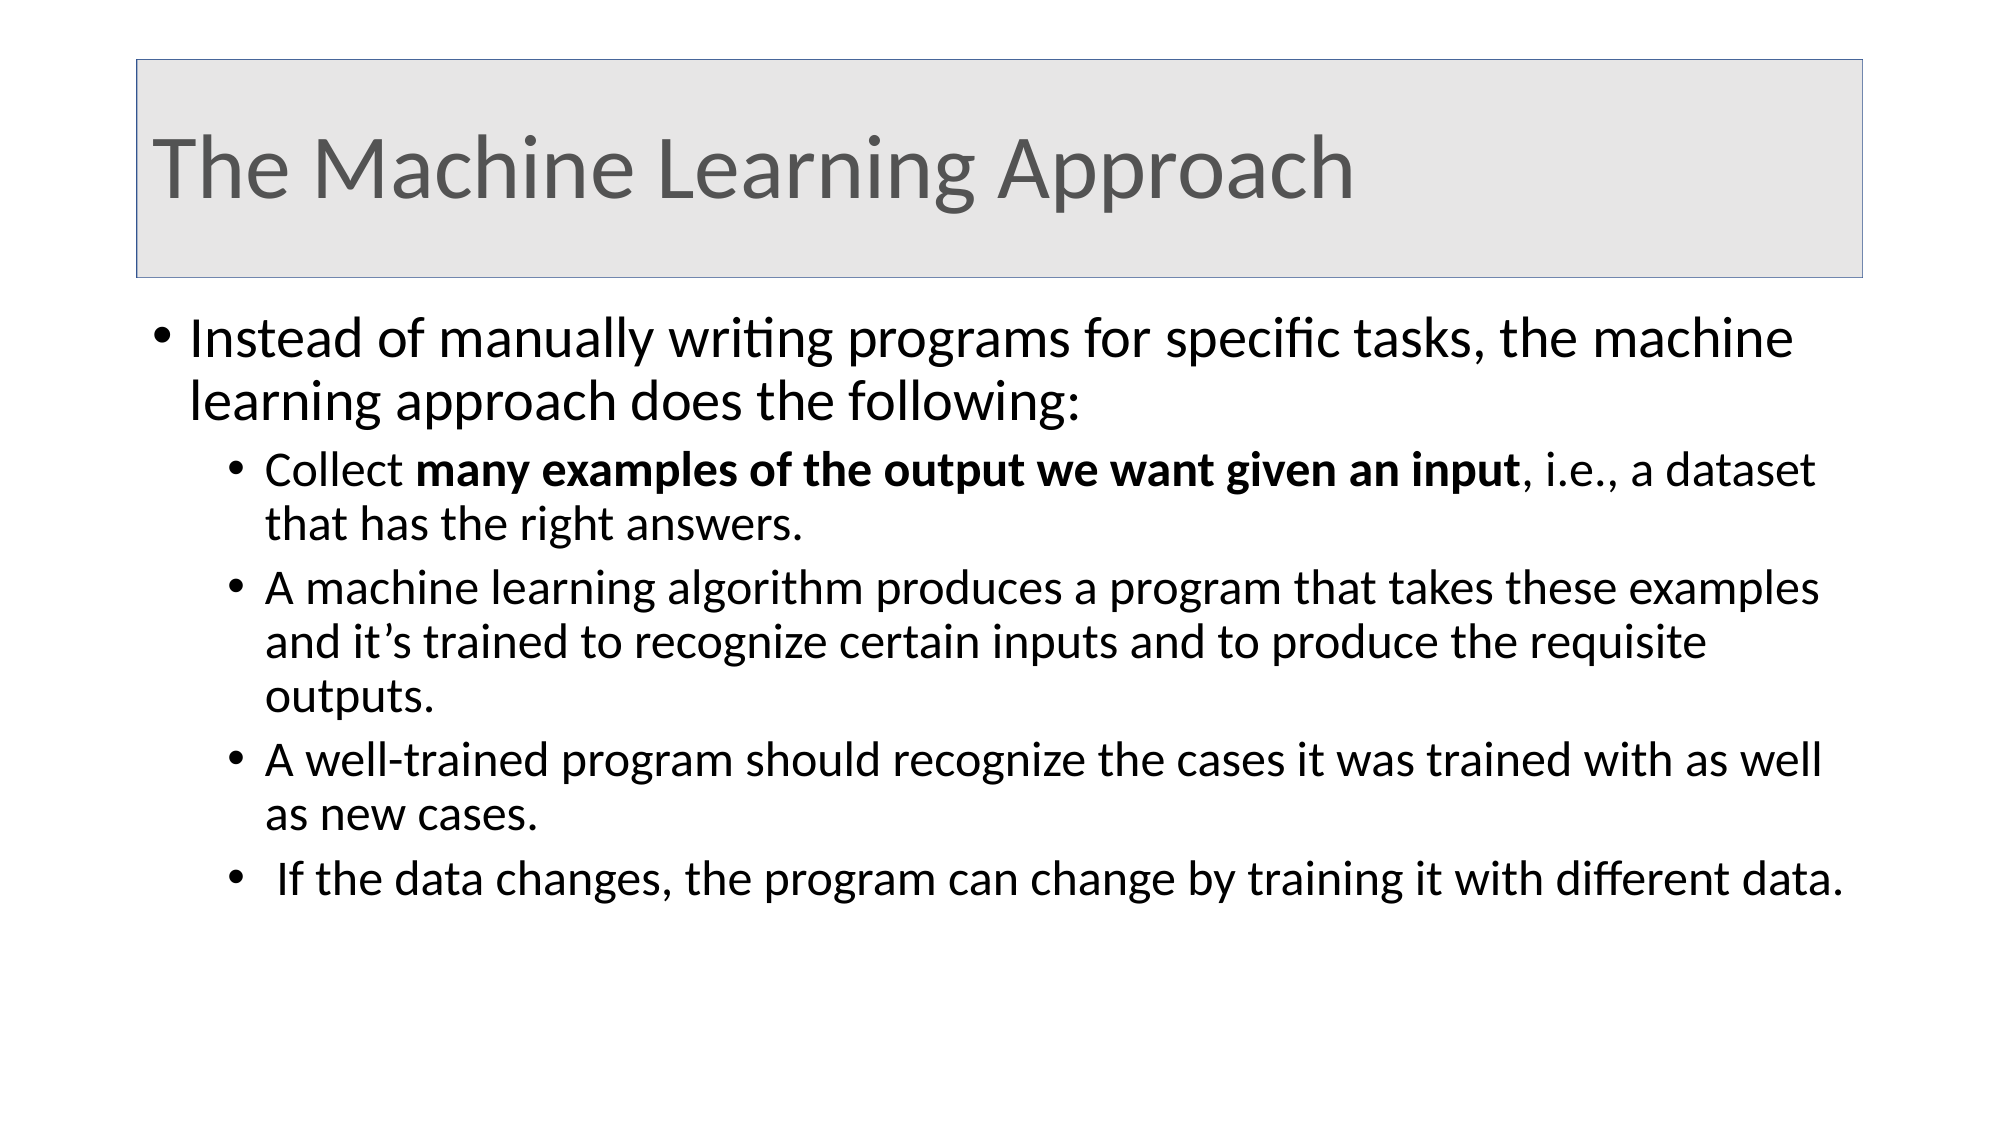

# The Machine Learning Approach
Instead of manually writing programs for specific tasks, the machine learning approach does the following:
Collect many examples of the output we want given an input, i.e., a dataset that has the right answers.
A machine learning algorithm produces a program that takes these examples and it’s trained to recognize certain inputs and to produce the requisite outputs.
A well-trained program should recognize the cases it was trained with as well as new cases.
 If the data changes, the program can change by training it with different data.